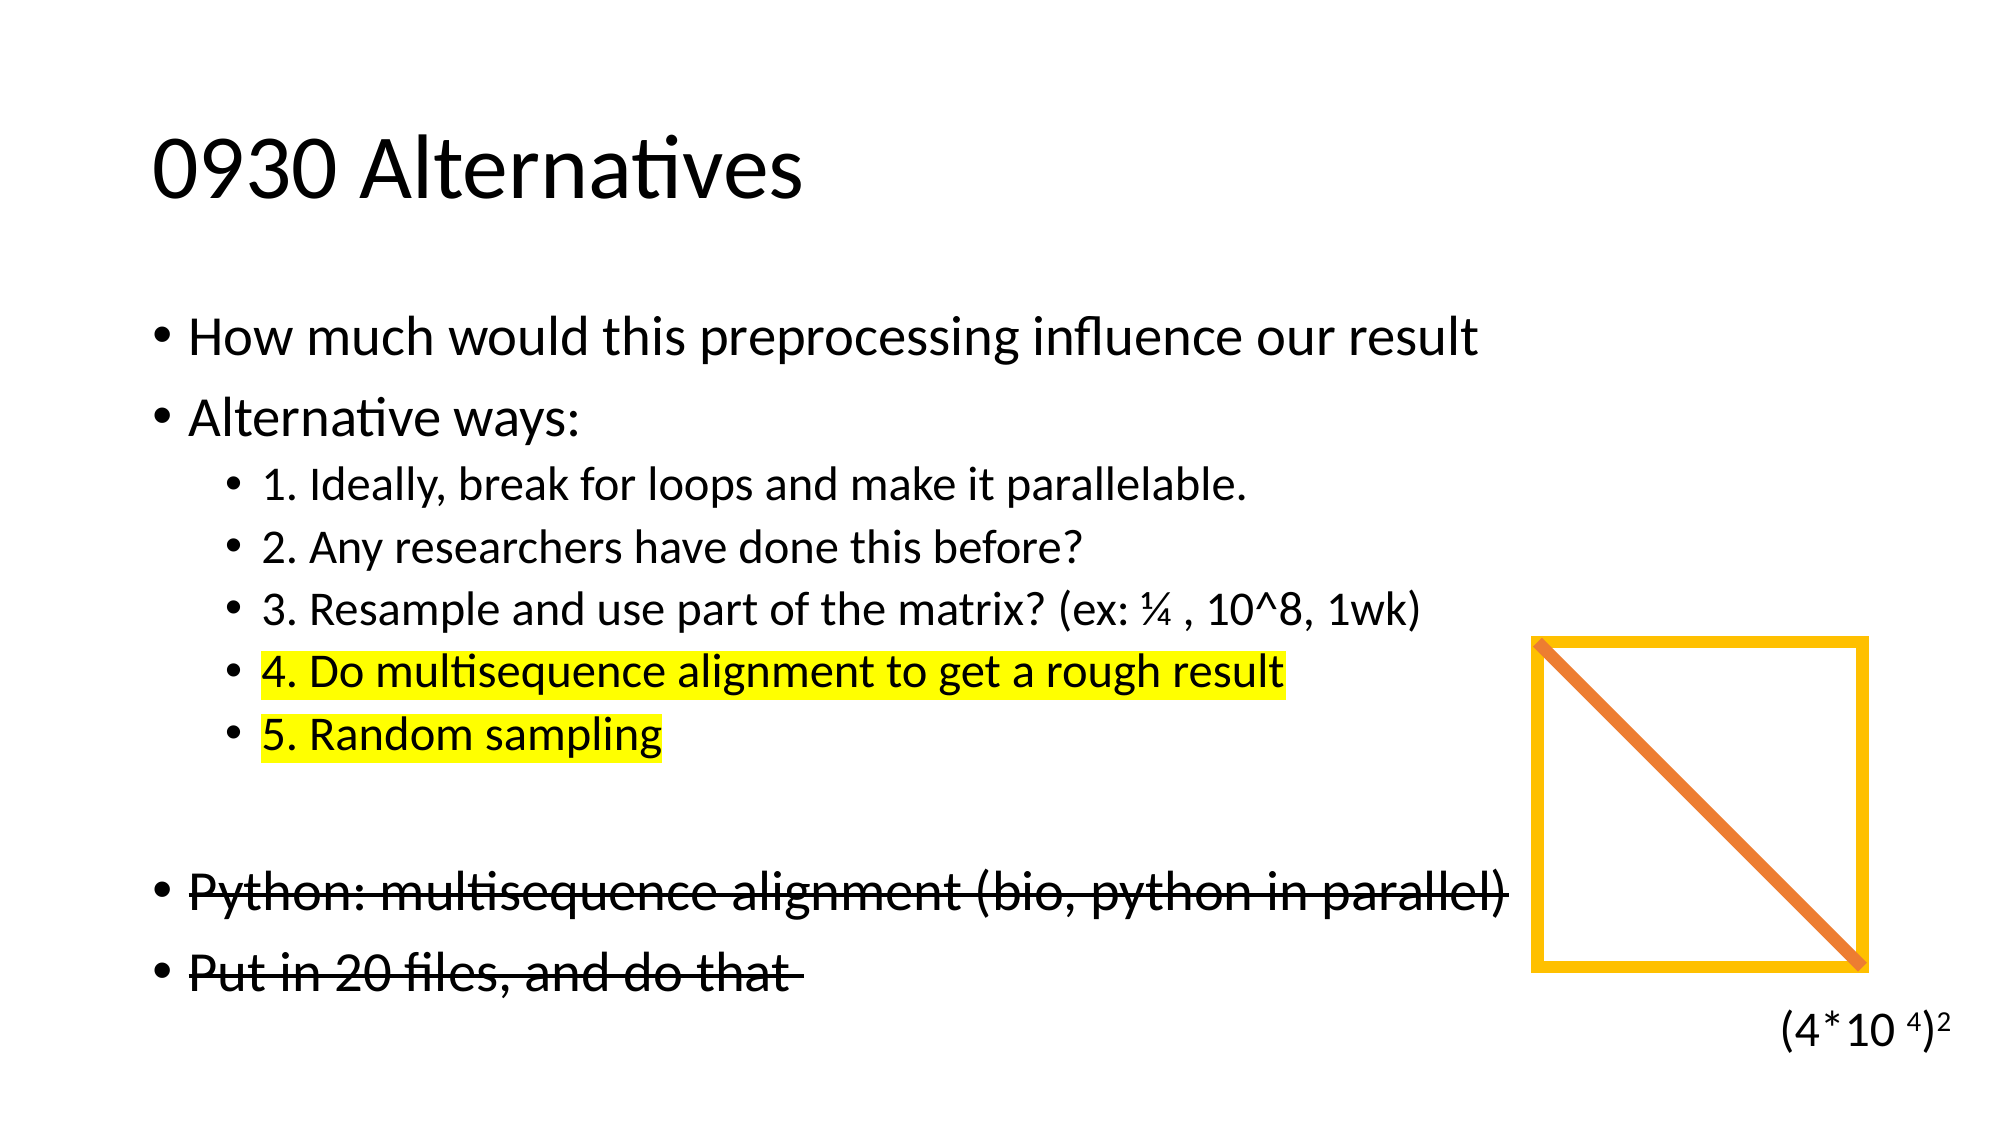

# 0930 Alternatives
How much would this preprocessing influence our result
Alternative ways:
1. Ideally, break for loops and make it parallelable.
2. Any researchers have done this before?
3. Resample and use part of the matrix? (ex: ¼ , 10^8, 1wk)
4. Do multisequence alignment to get a rough result
5. Random sampling

Python: multisequence alignment (bio, python in parallel)
Put in 20 files, and do that

(4*10 4)2